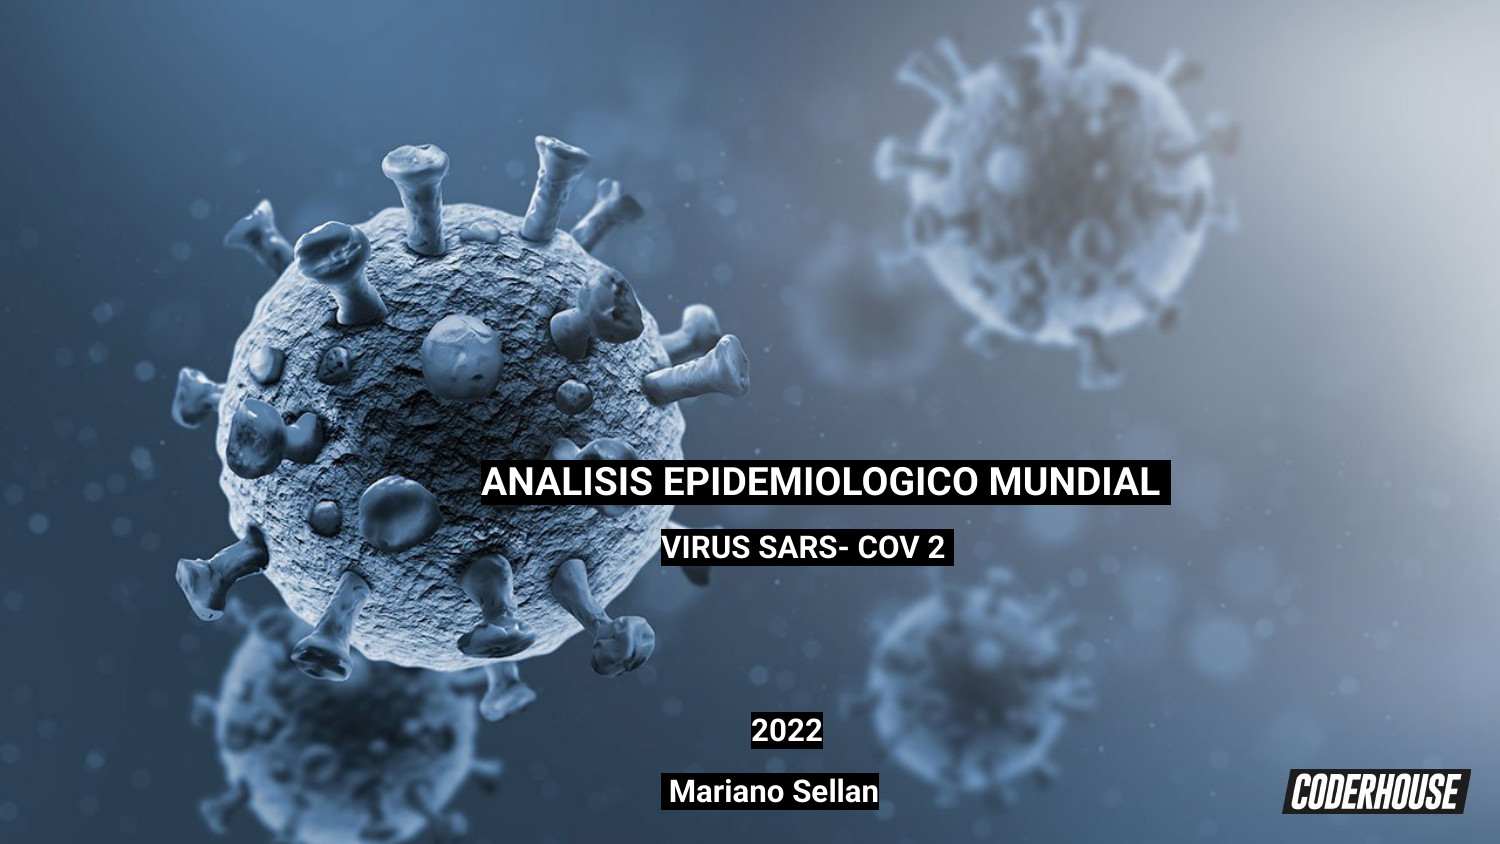

ANALISIS EPIDEMIOLOGICO MUNDIAL
VIRUS SARS- COV 2

2022
 Mariano Sellan